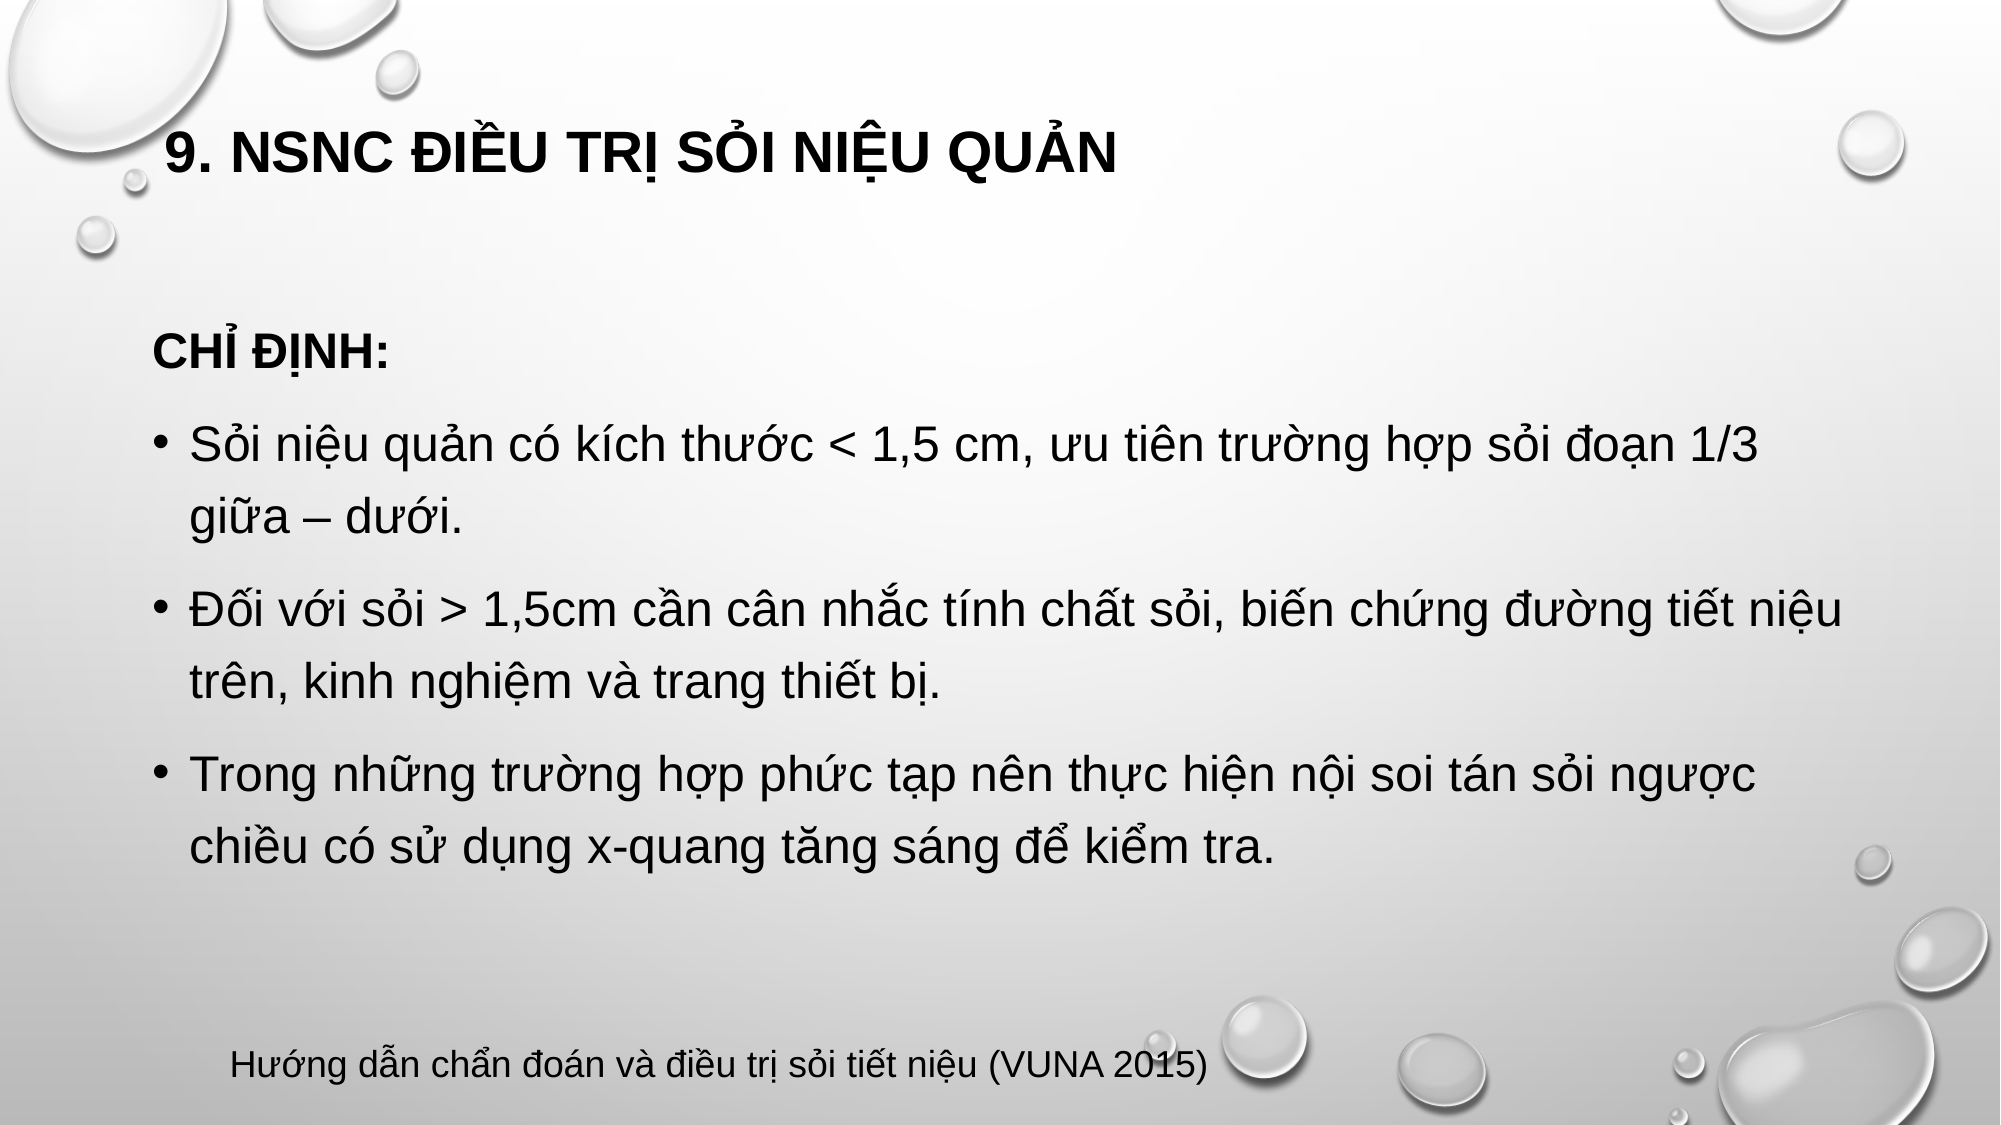

# 9. NSNC ĐIỀU TRỊ SỎI NIỆU QUẢN
CHỈ ĐỊNH:
Sỏi niệu quản có kích thước < 1,5 cm, ưu tiên trường hợp sỏi đoạn 1/3 giữa – dưới.
Đối với sỏi > 1,5cm cần cân nhắc tính chất sỏi, biến chứng đường tiết niệu trên, kinh nghiệm và trang thiết bị.
Trong những trường hợp phức tạp nên thực hiện nội soi tán sỏi ngược chiều có sử dụng x-quang tăng sáng để kiểm tra.

Hướng dẫn chẩn đoán và điều trị sỏi tiết niệu (VUNA 2015)